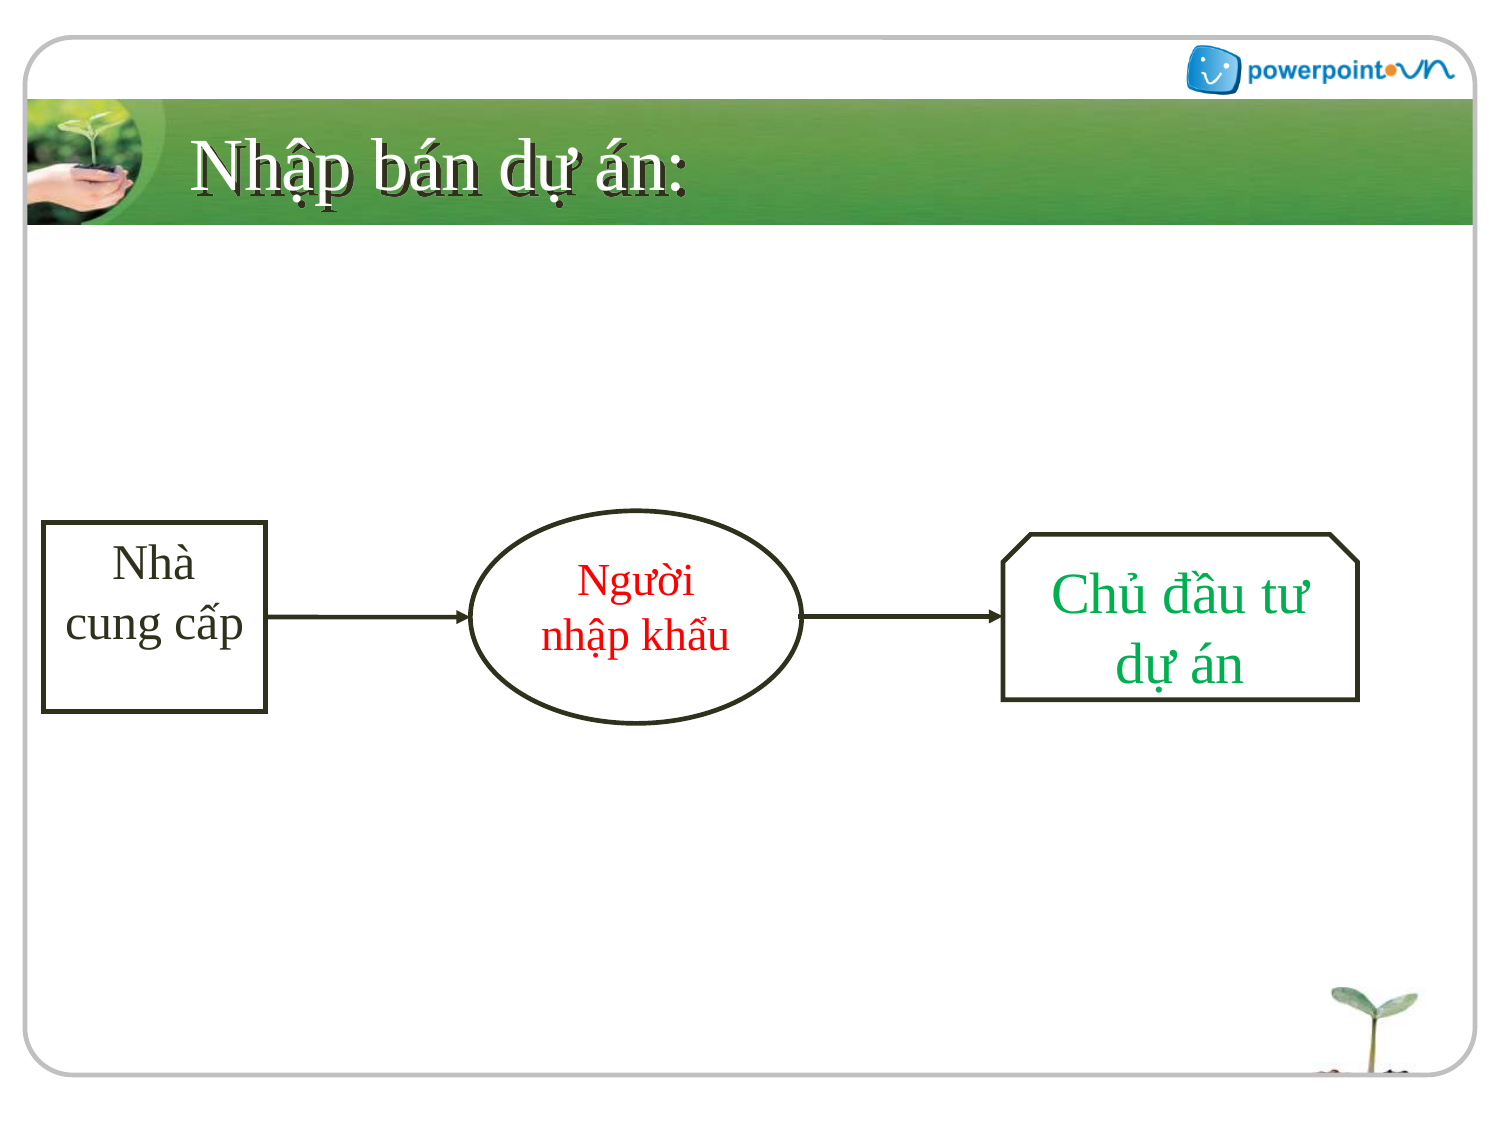

# Nhập bán dự án:
Người nhập khẩu
Nhà cung cấp
Chủ đầu tư dự án